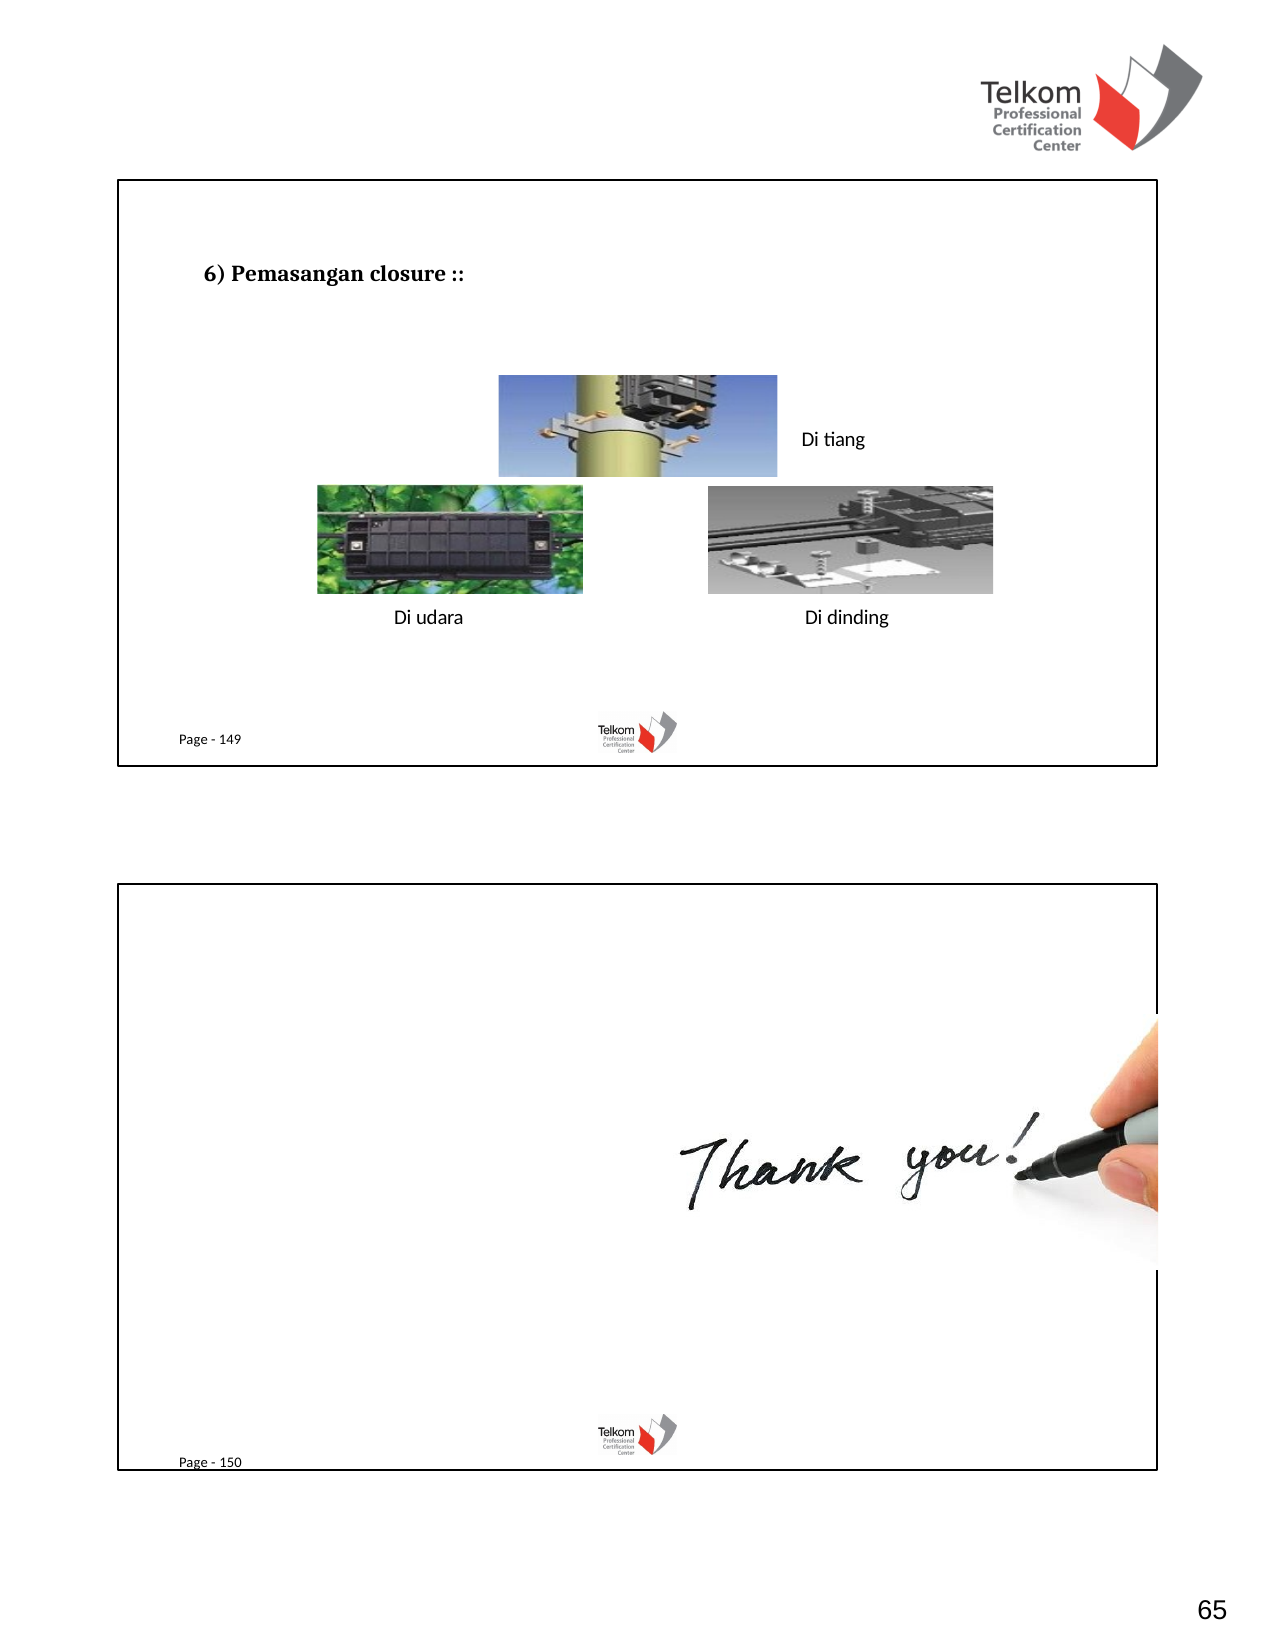

6) Pemasangan closure ::

Di tiang

Di udara
Di dinding

Page - 149

Page - 150

65